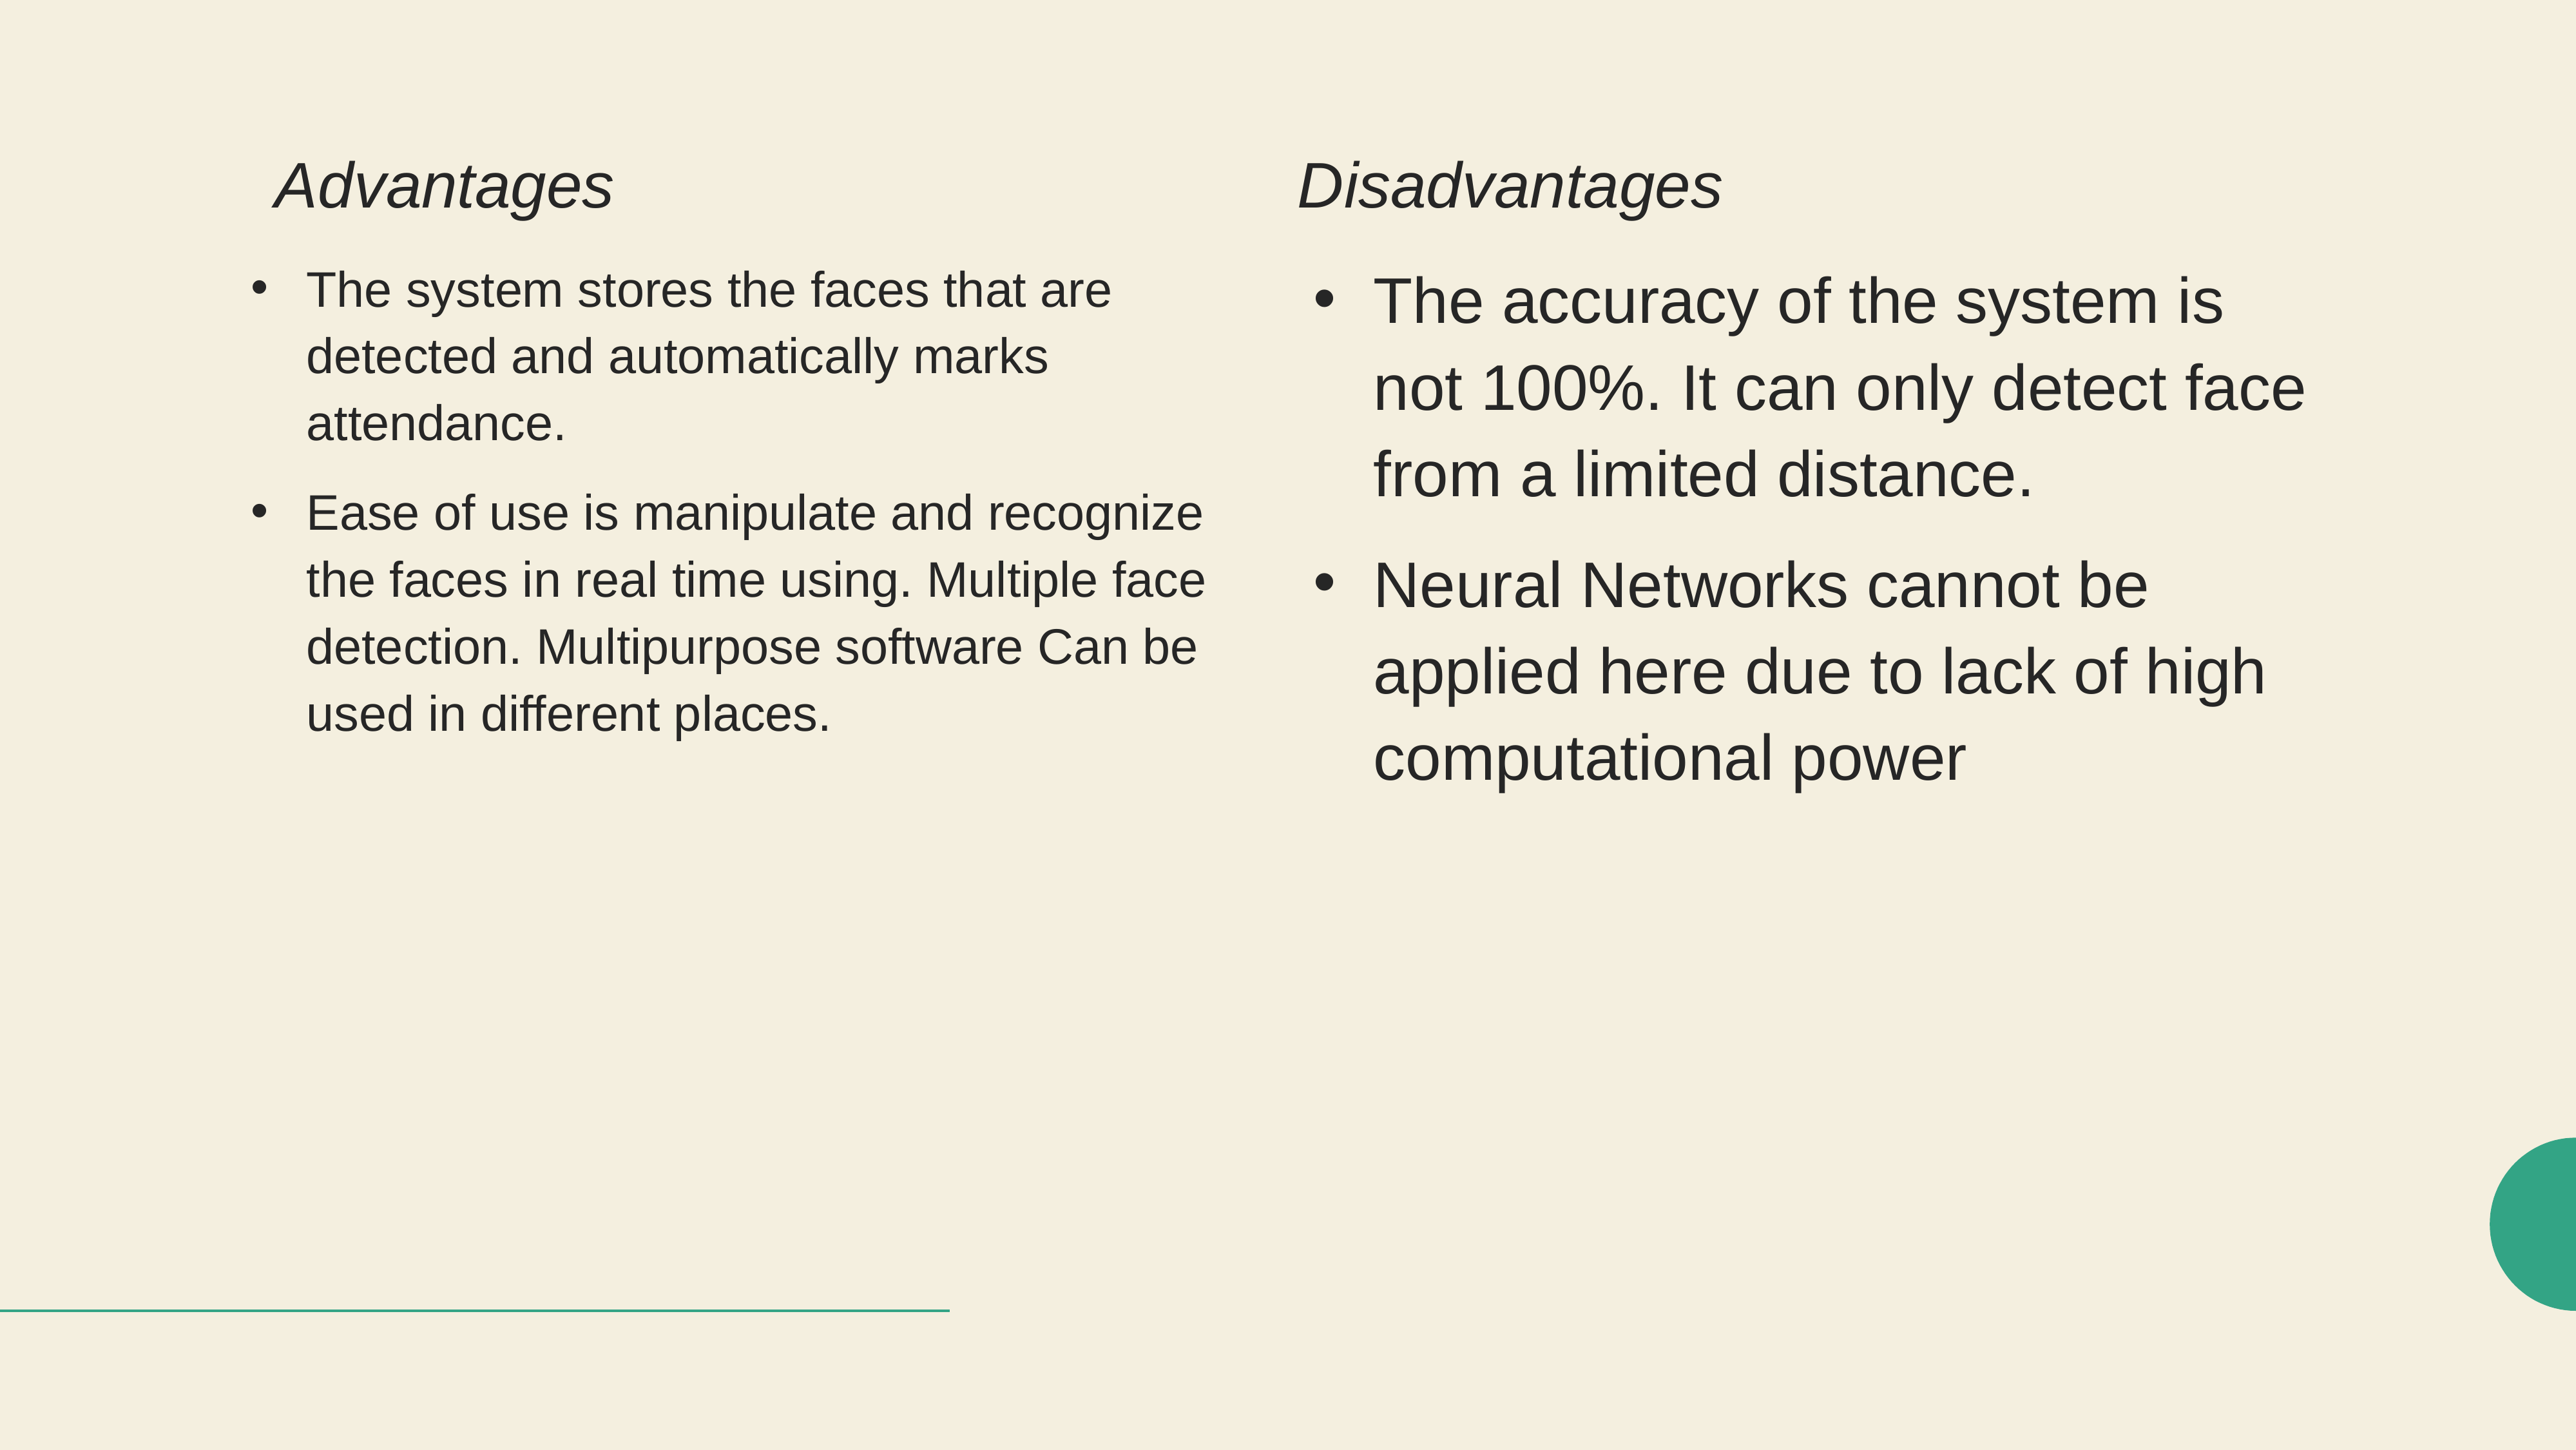

Advantages
Disadvantages
The accuracy of the system is not 100%. It can only detect face from a limited distance.
Neural Networks cannot be applied here due to lack of high computational power
The system stores the faces that are detected and automatically marks attendance.
Ease of use is manipulate and recognize the faces in real time using. Multiple face detection. Multipurpose software Can be used in different places.